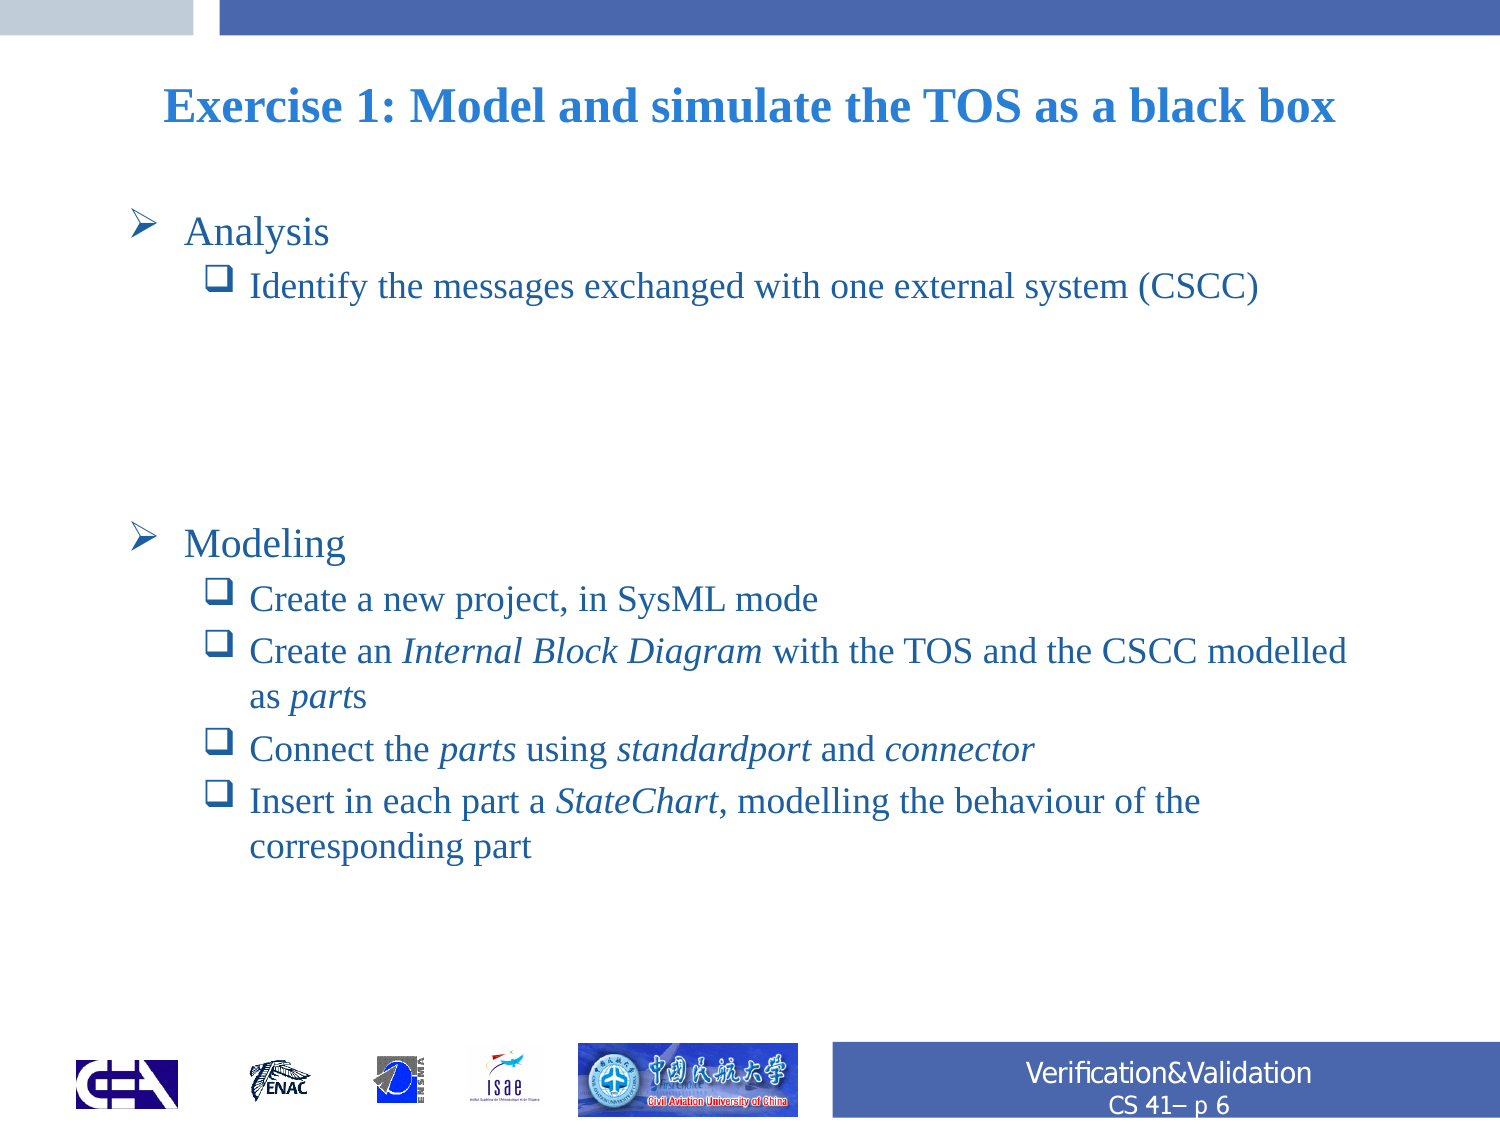

# Exercise 1: Model and simulate the TOS as a black box
Analysis
Identify the messages exchanged with one external system (CSCC)

Modeling
Create a new project, in SysML mode
Create an Internal Block Diagram with the TOS and the CSCC modelled as parts
Connect the parts using standardport and connector
Insert in each part a StateChart, modelling the behaviour of the corresponding part